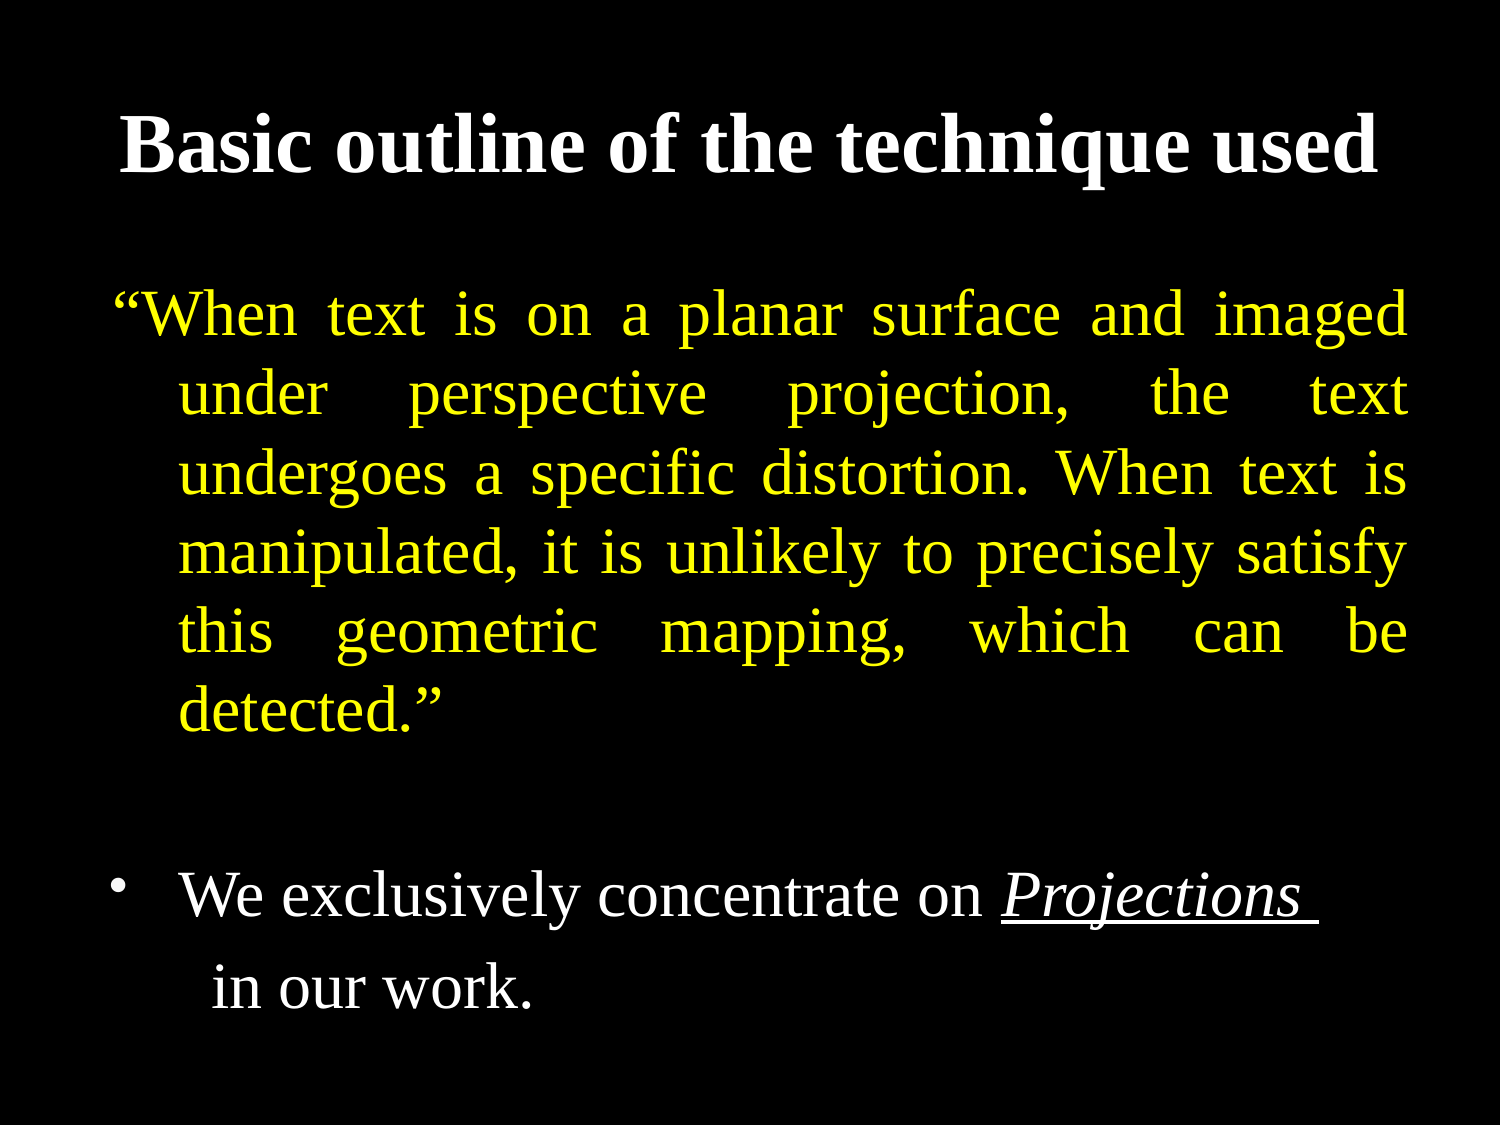

# Basic outline of the technique used
“When text is on a planar surface and imaged under perspective projection, the text undergoes a specific distortion. When text is manipulated, it is unlikely to precisely satisfy this geometric mapping, which can be detected.”

We exclusively concentrate on Projections
      in our work.